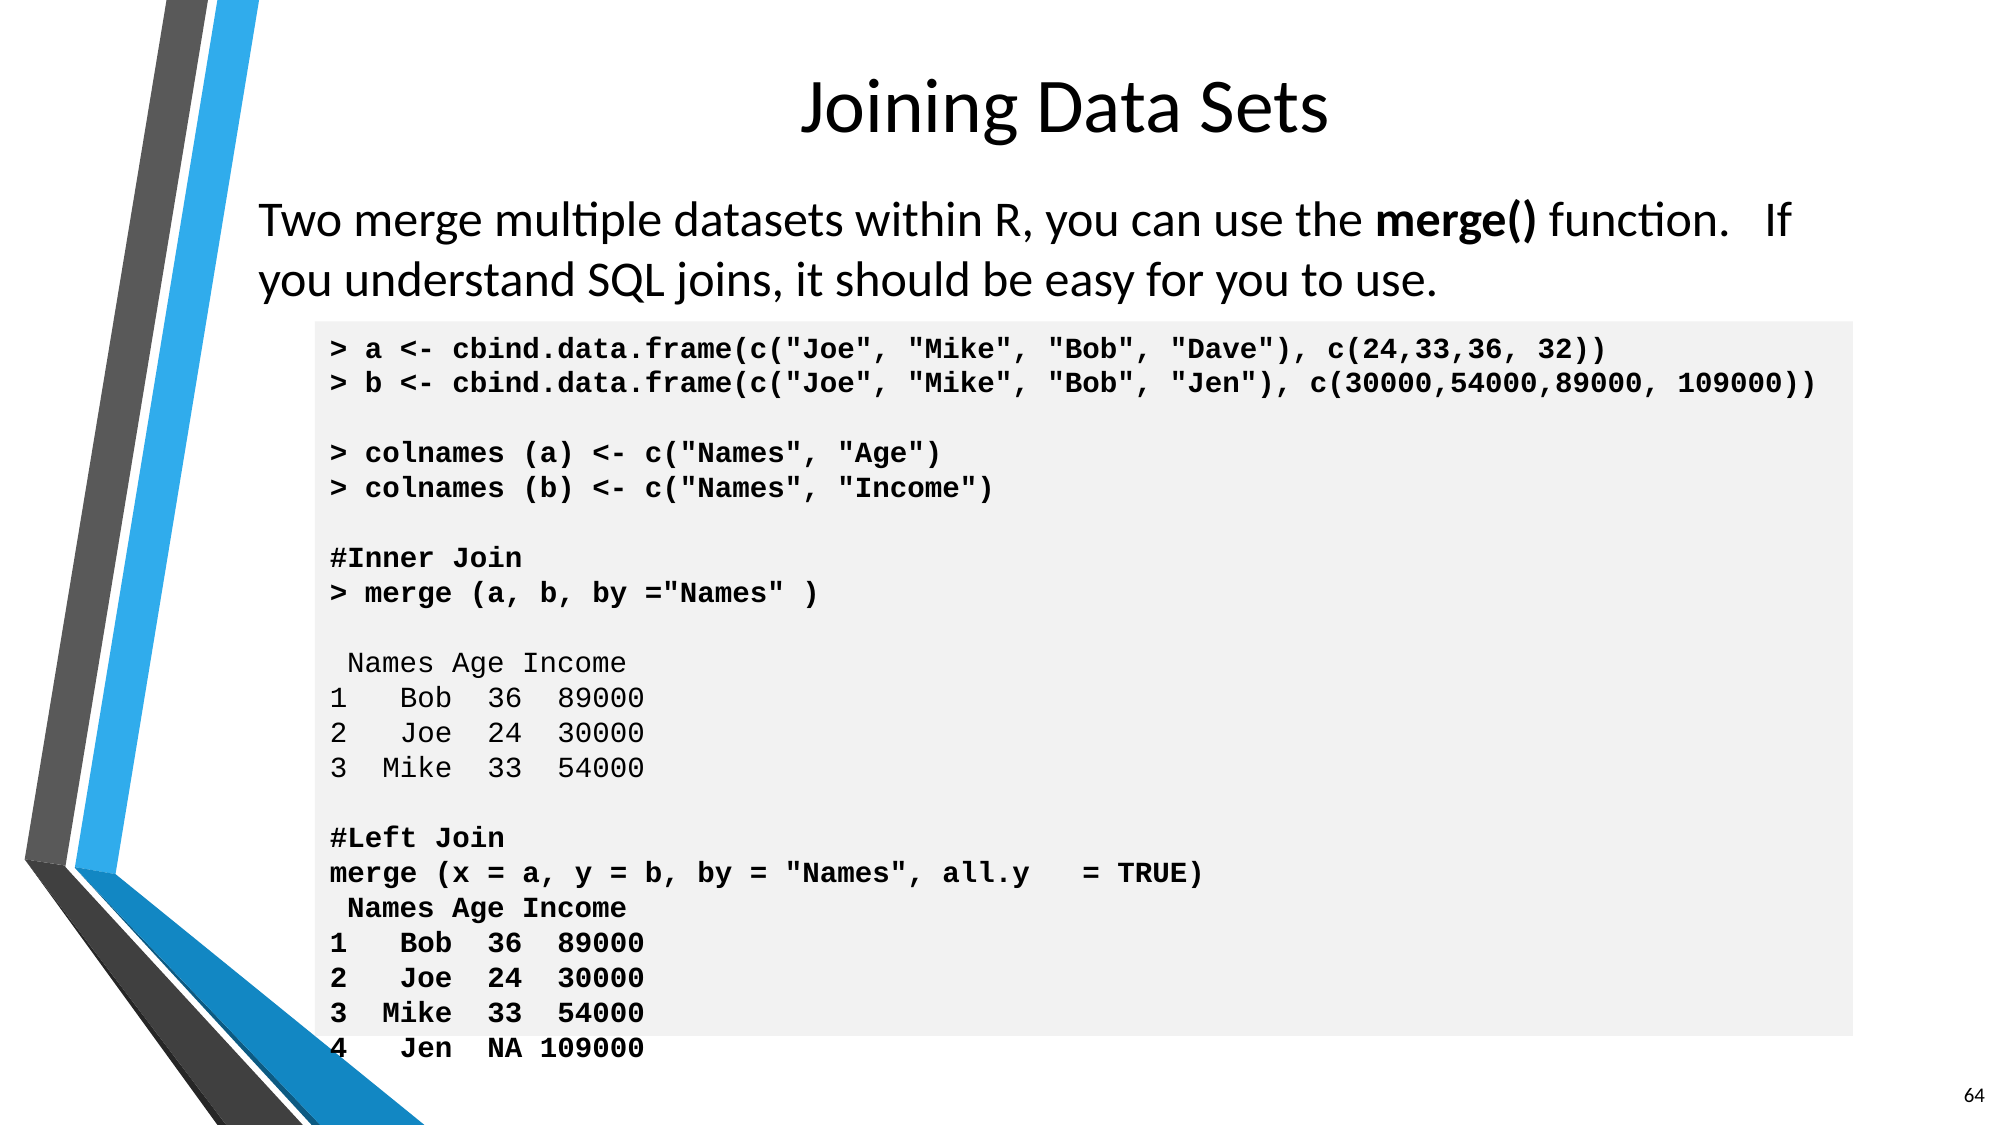

# Joining Data Sets
Two merge multiple datasets within R, you can use the merge() function.   If you understand SQL joins, it should be easy for you to use.

> a <- cbind.data.frame(c("Joe", "Mike", "Bob", "Dave"), c(24,33,36, 32))
> b <- cbind.data.frame(c("Joe", "Mike", "Bob", "Jen"), c(30000,54000,89000, 109000))
> colnames (a) <- c("Names", "Age")
> colnames (b) <- c("Names", "Income")

#Inner Join
> merge (a, b, by ="Names" )

 Names Age Income
1   Bob  36  89000
2   Joe  24  30000
3  Mike  33  54000

#Left Join
merge (x = a, y = b, by = "Names", all.y   = TRUE)
 Names Age Income
1   Bob  36  89000
2   Joe  24  30000
3  Mike  33  54000
4   Jen  NA 109000
64